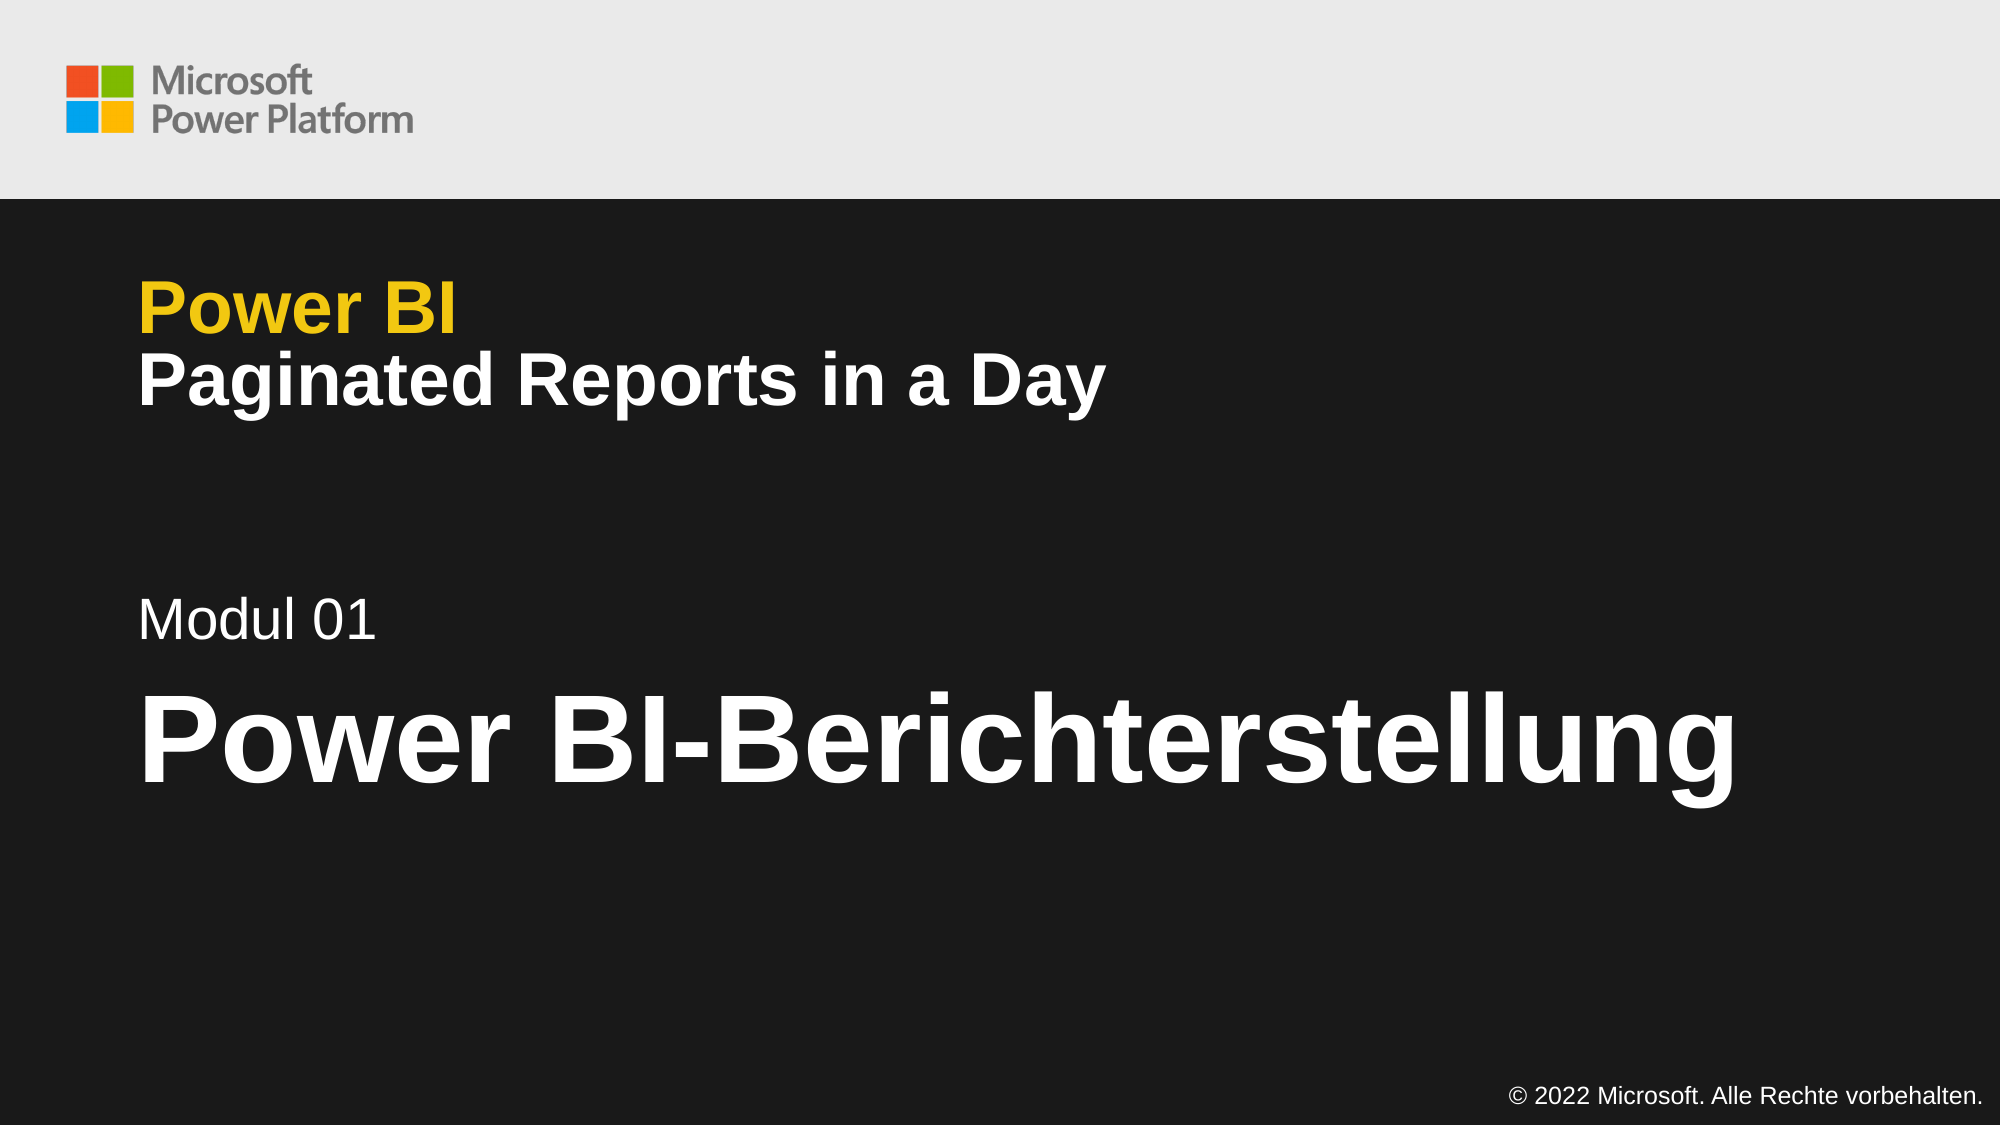

# Power BI Paginated Reports in a Day
Modul 01
Power BI-Berichterstellung
© 2022 Microsoft. Alle Rechte vorbehalten.